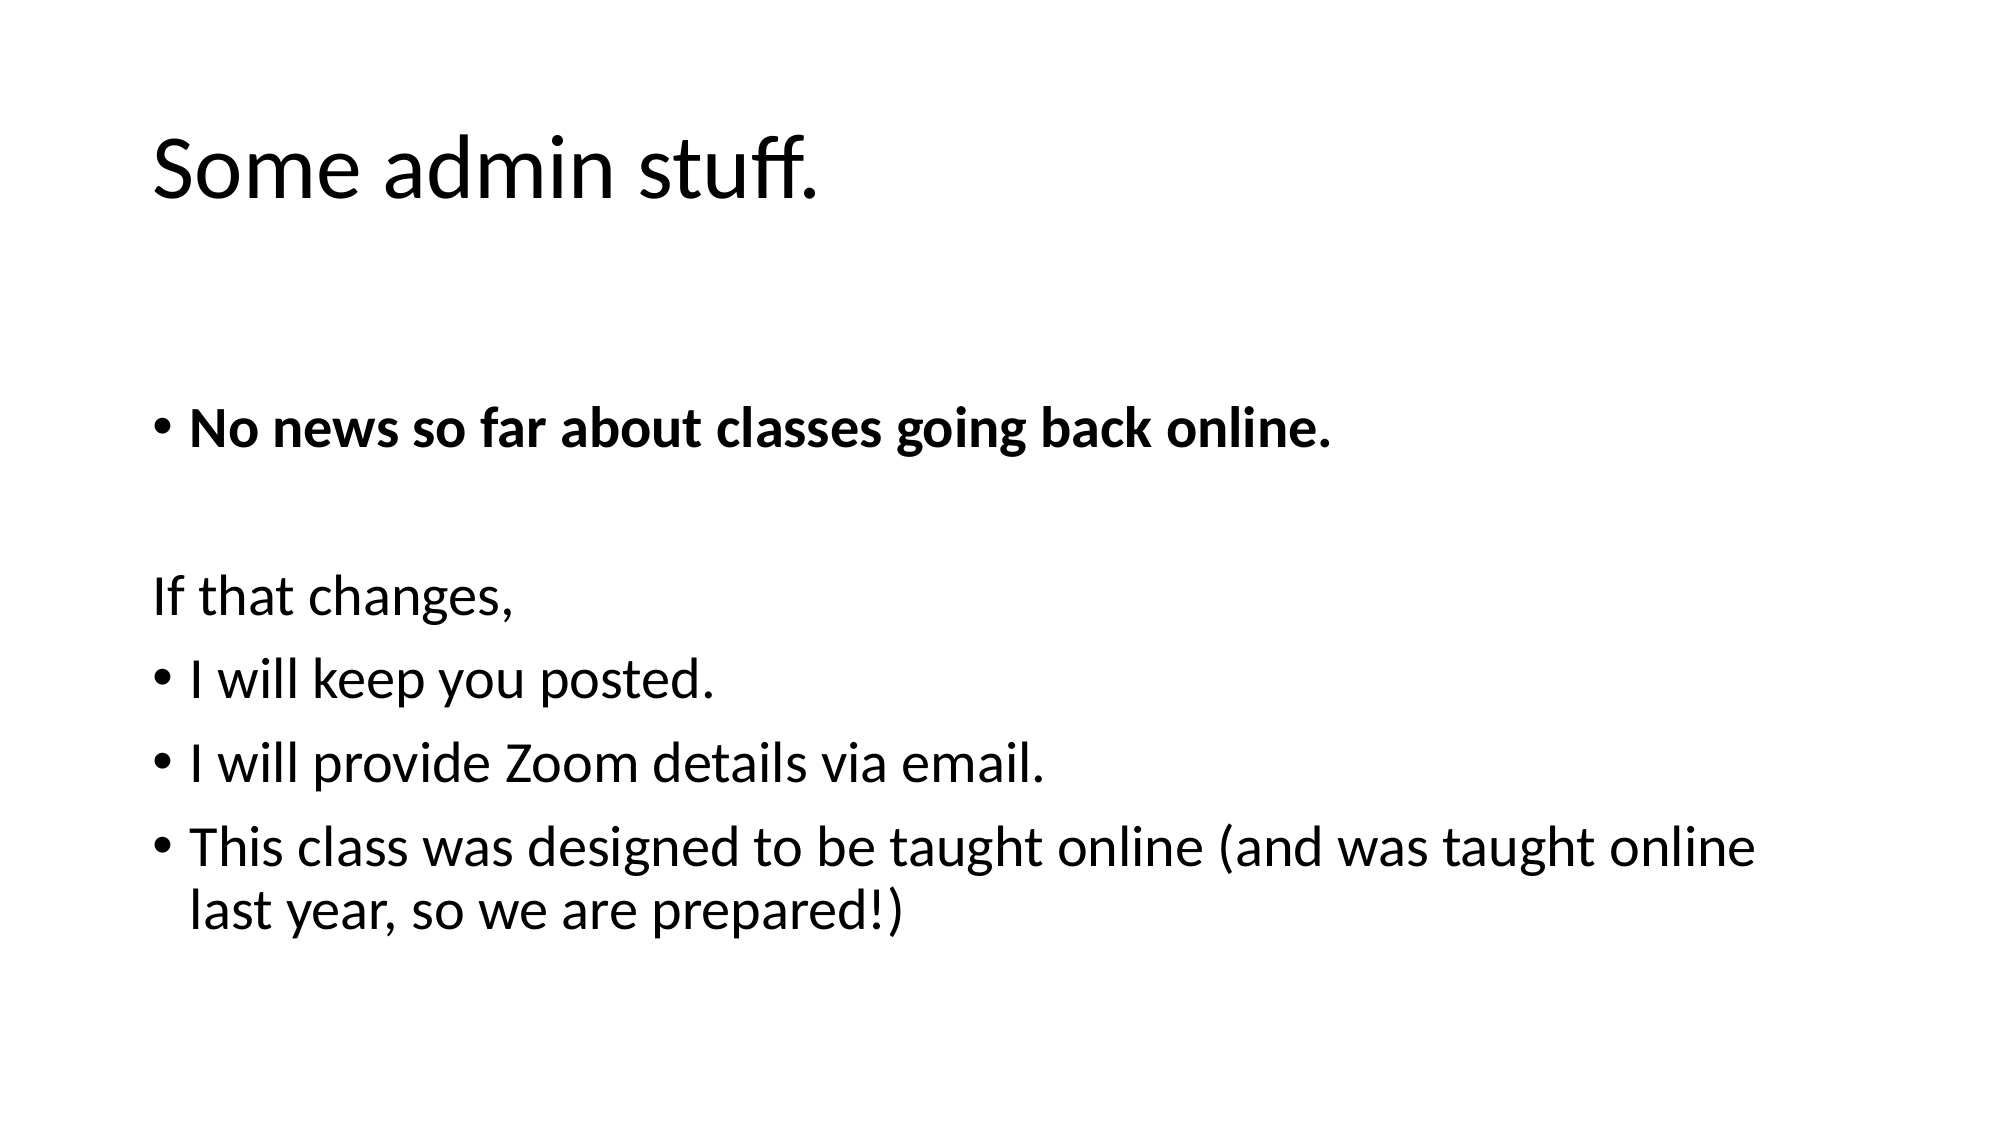

# Some admin stuff.

No news so far about classes going back online.

If that changes,
I will keep you posted.
I will provide Zoom details via email.
This class was designed to be taught online (and was taught online last year, so we are prepared!)